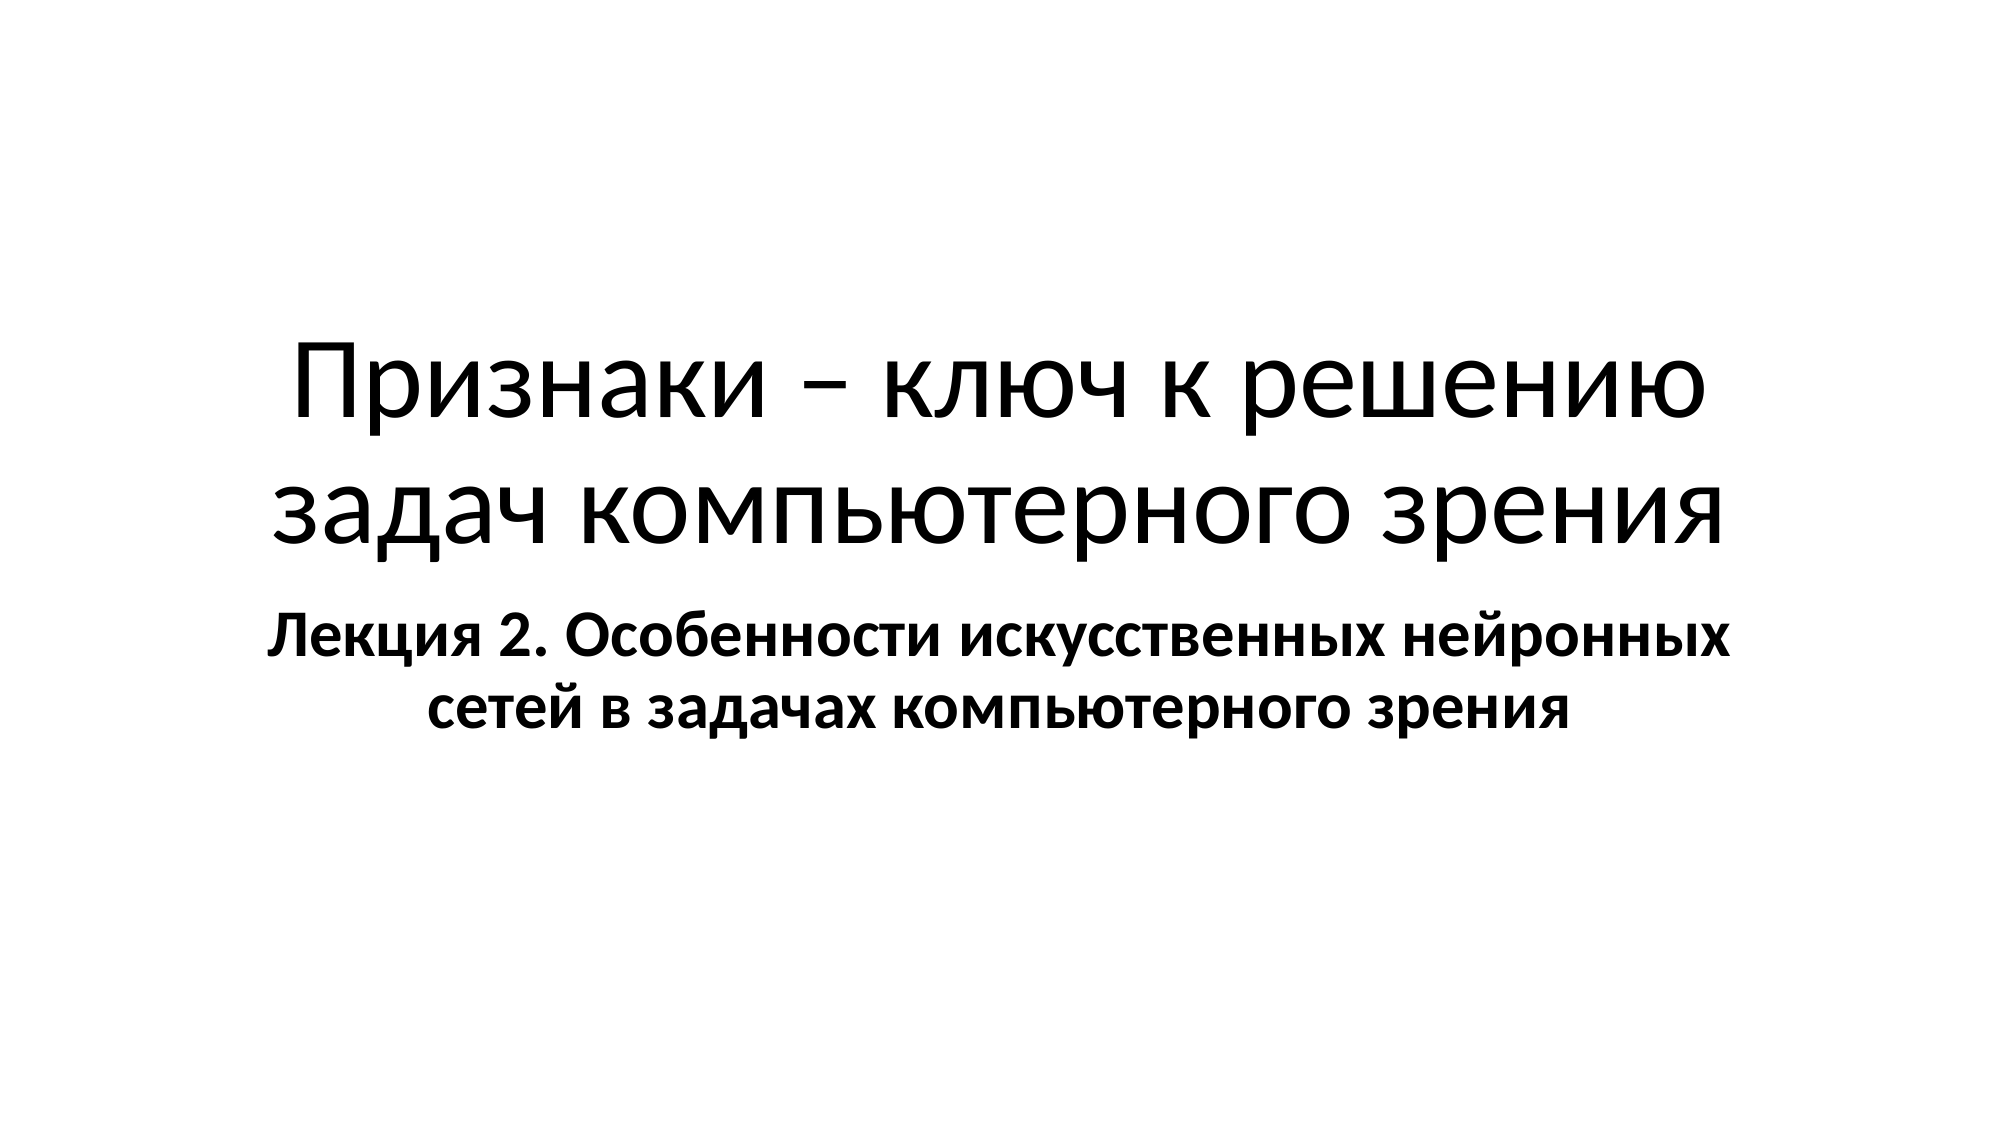

# Признаки – ключ к решению задач компьютерного зрения
Лекция 2. Особенности искусственных нейронных сетей в задачах компьютерного зрения